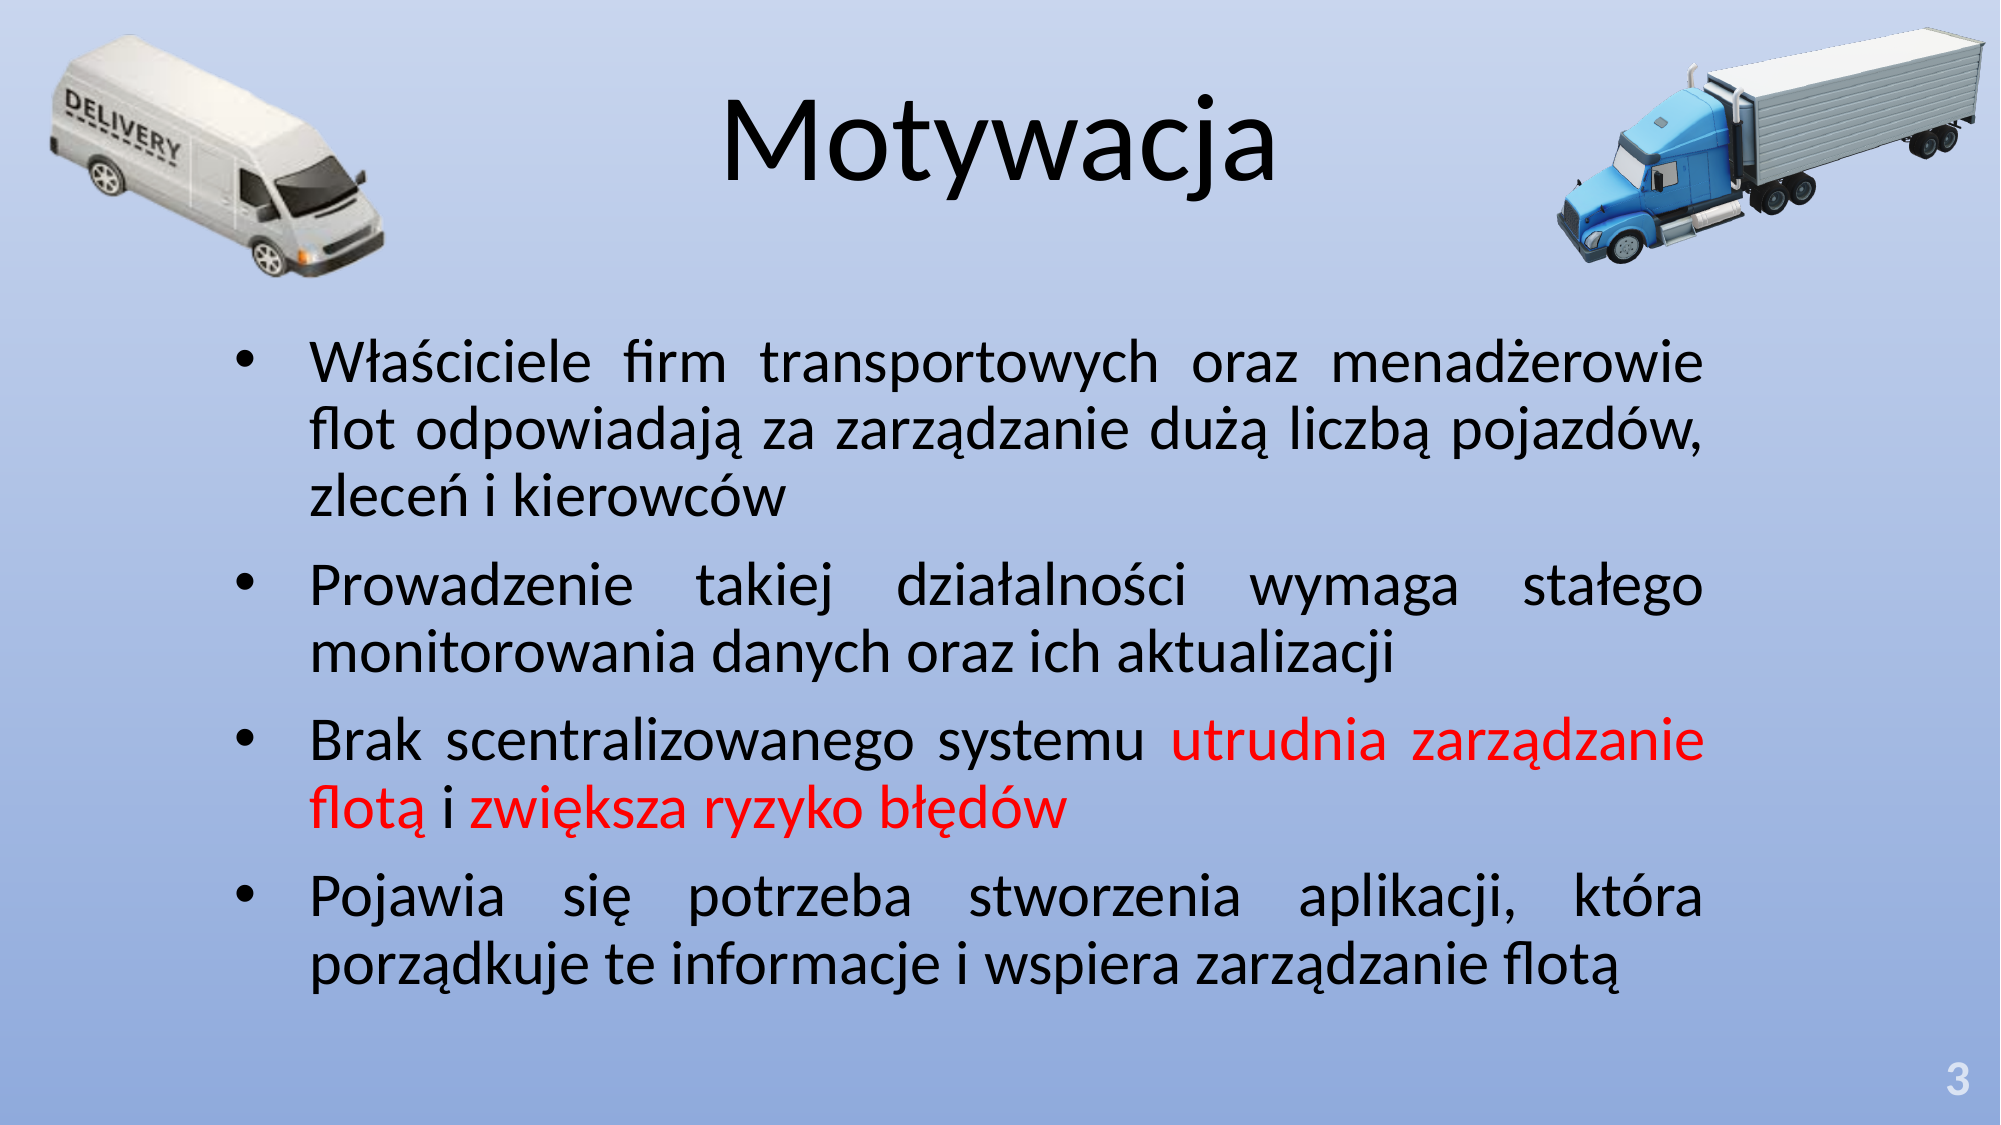

# Motywacja
Właściciele firm transportowych oraz menadżerowie flot odpowiadają za zarządzanie dużą liczbą pojazdów, zleceń i kierowców
Prowadzenie takiej działalności wymaga stałego monitorowania danych oraz ich aktualizacji
Brak scentralizowanego systemu utrudnia zarządzanie flotą i zwiększa ryzyko błędów
Pojawia się potrzeba stworzenia aplikacji, która porządkuje te informacje i wspiera zarządzanie flotą

3